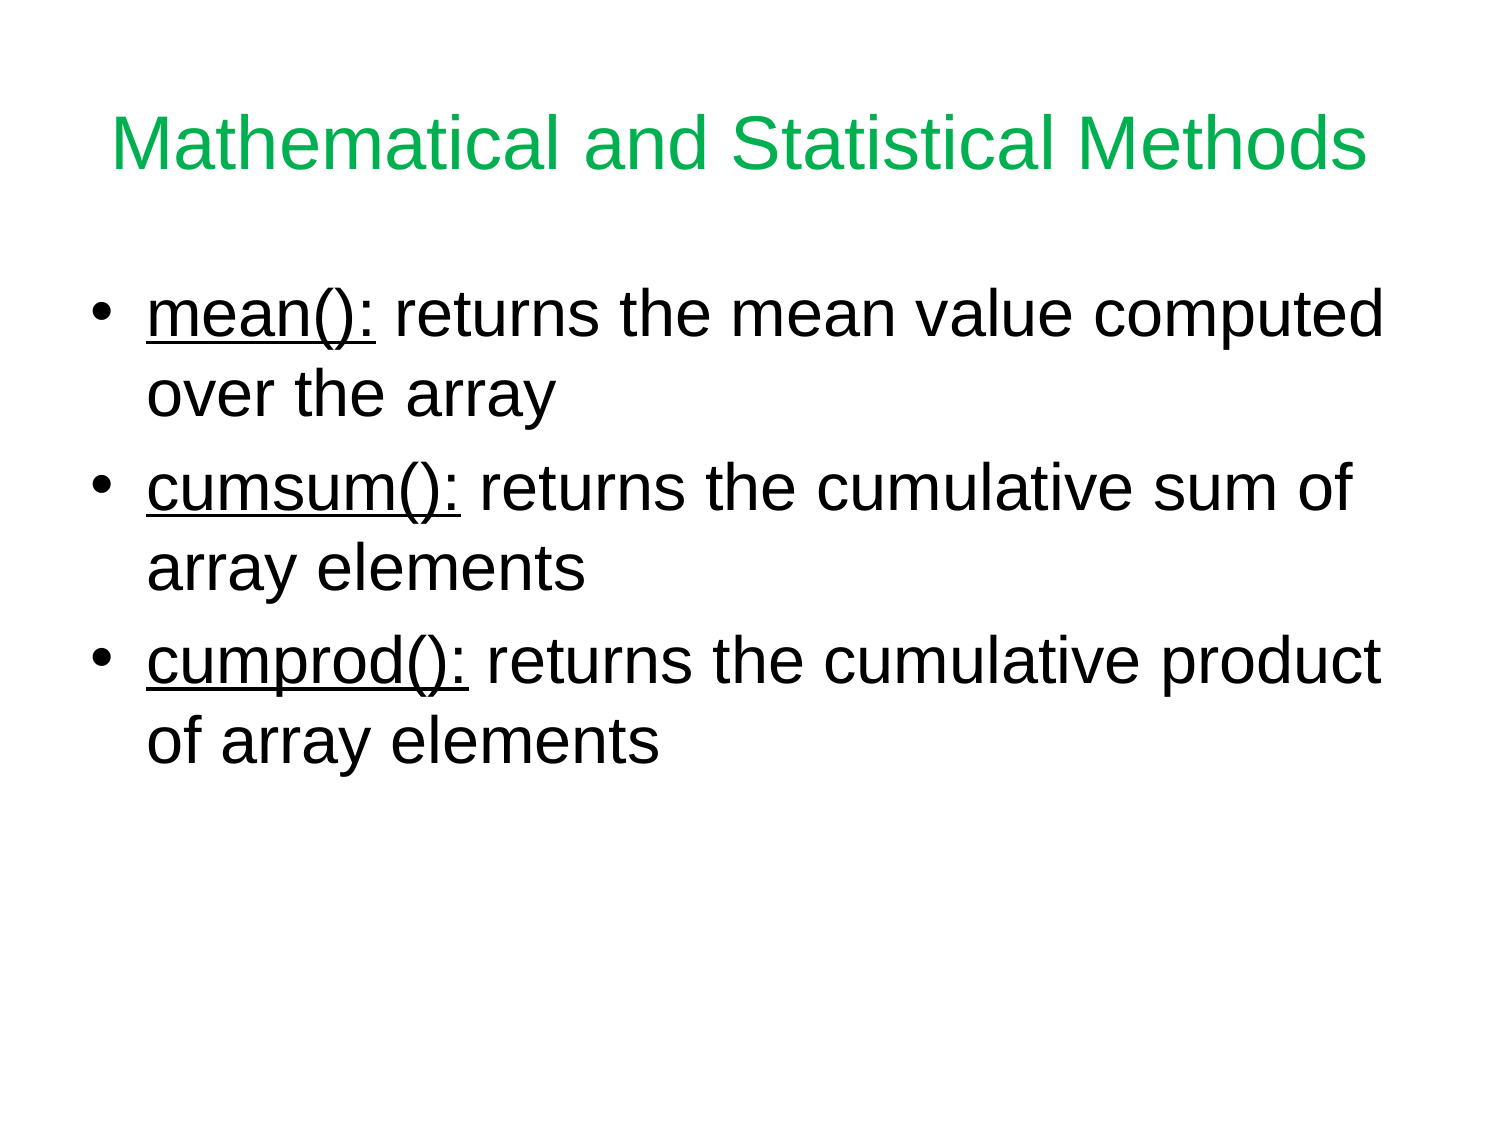

# Mathematical and Statistical Methods
mean(): returns the mean value computed over the array
cumsum(): returns the cumulative sum of array elements
cumprod(): returns the cumulative product of array elements